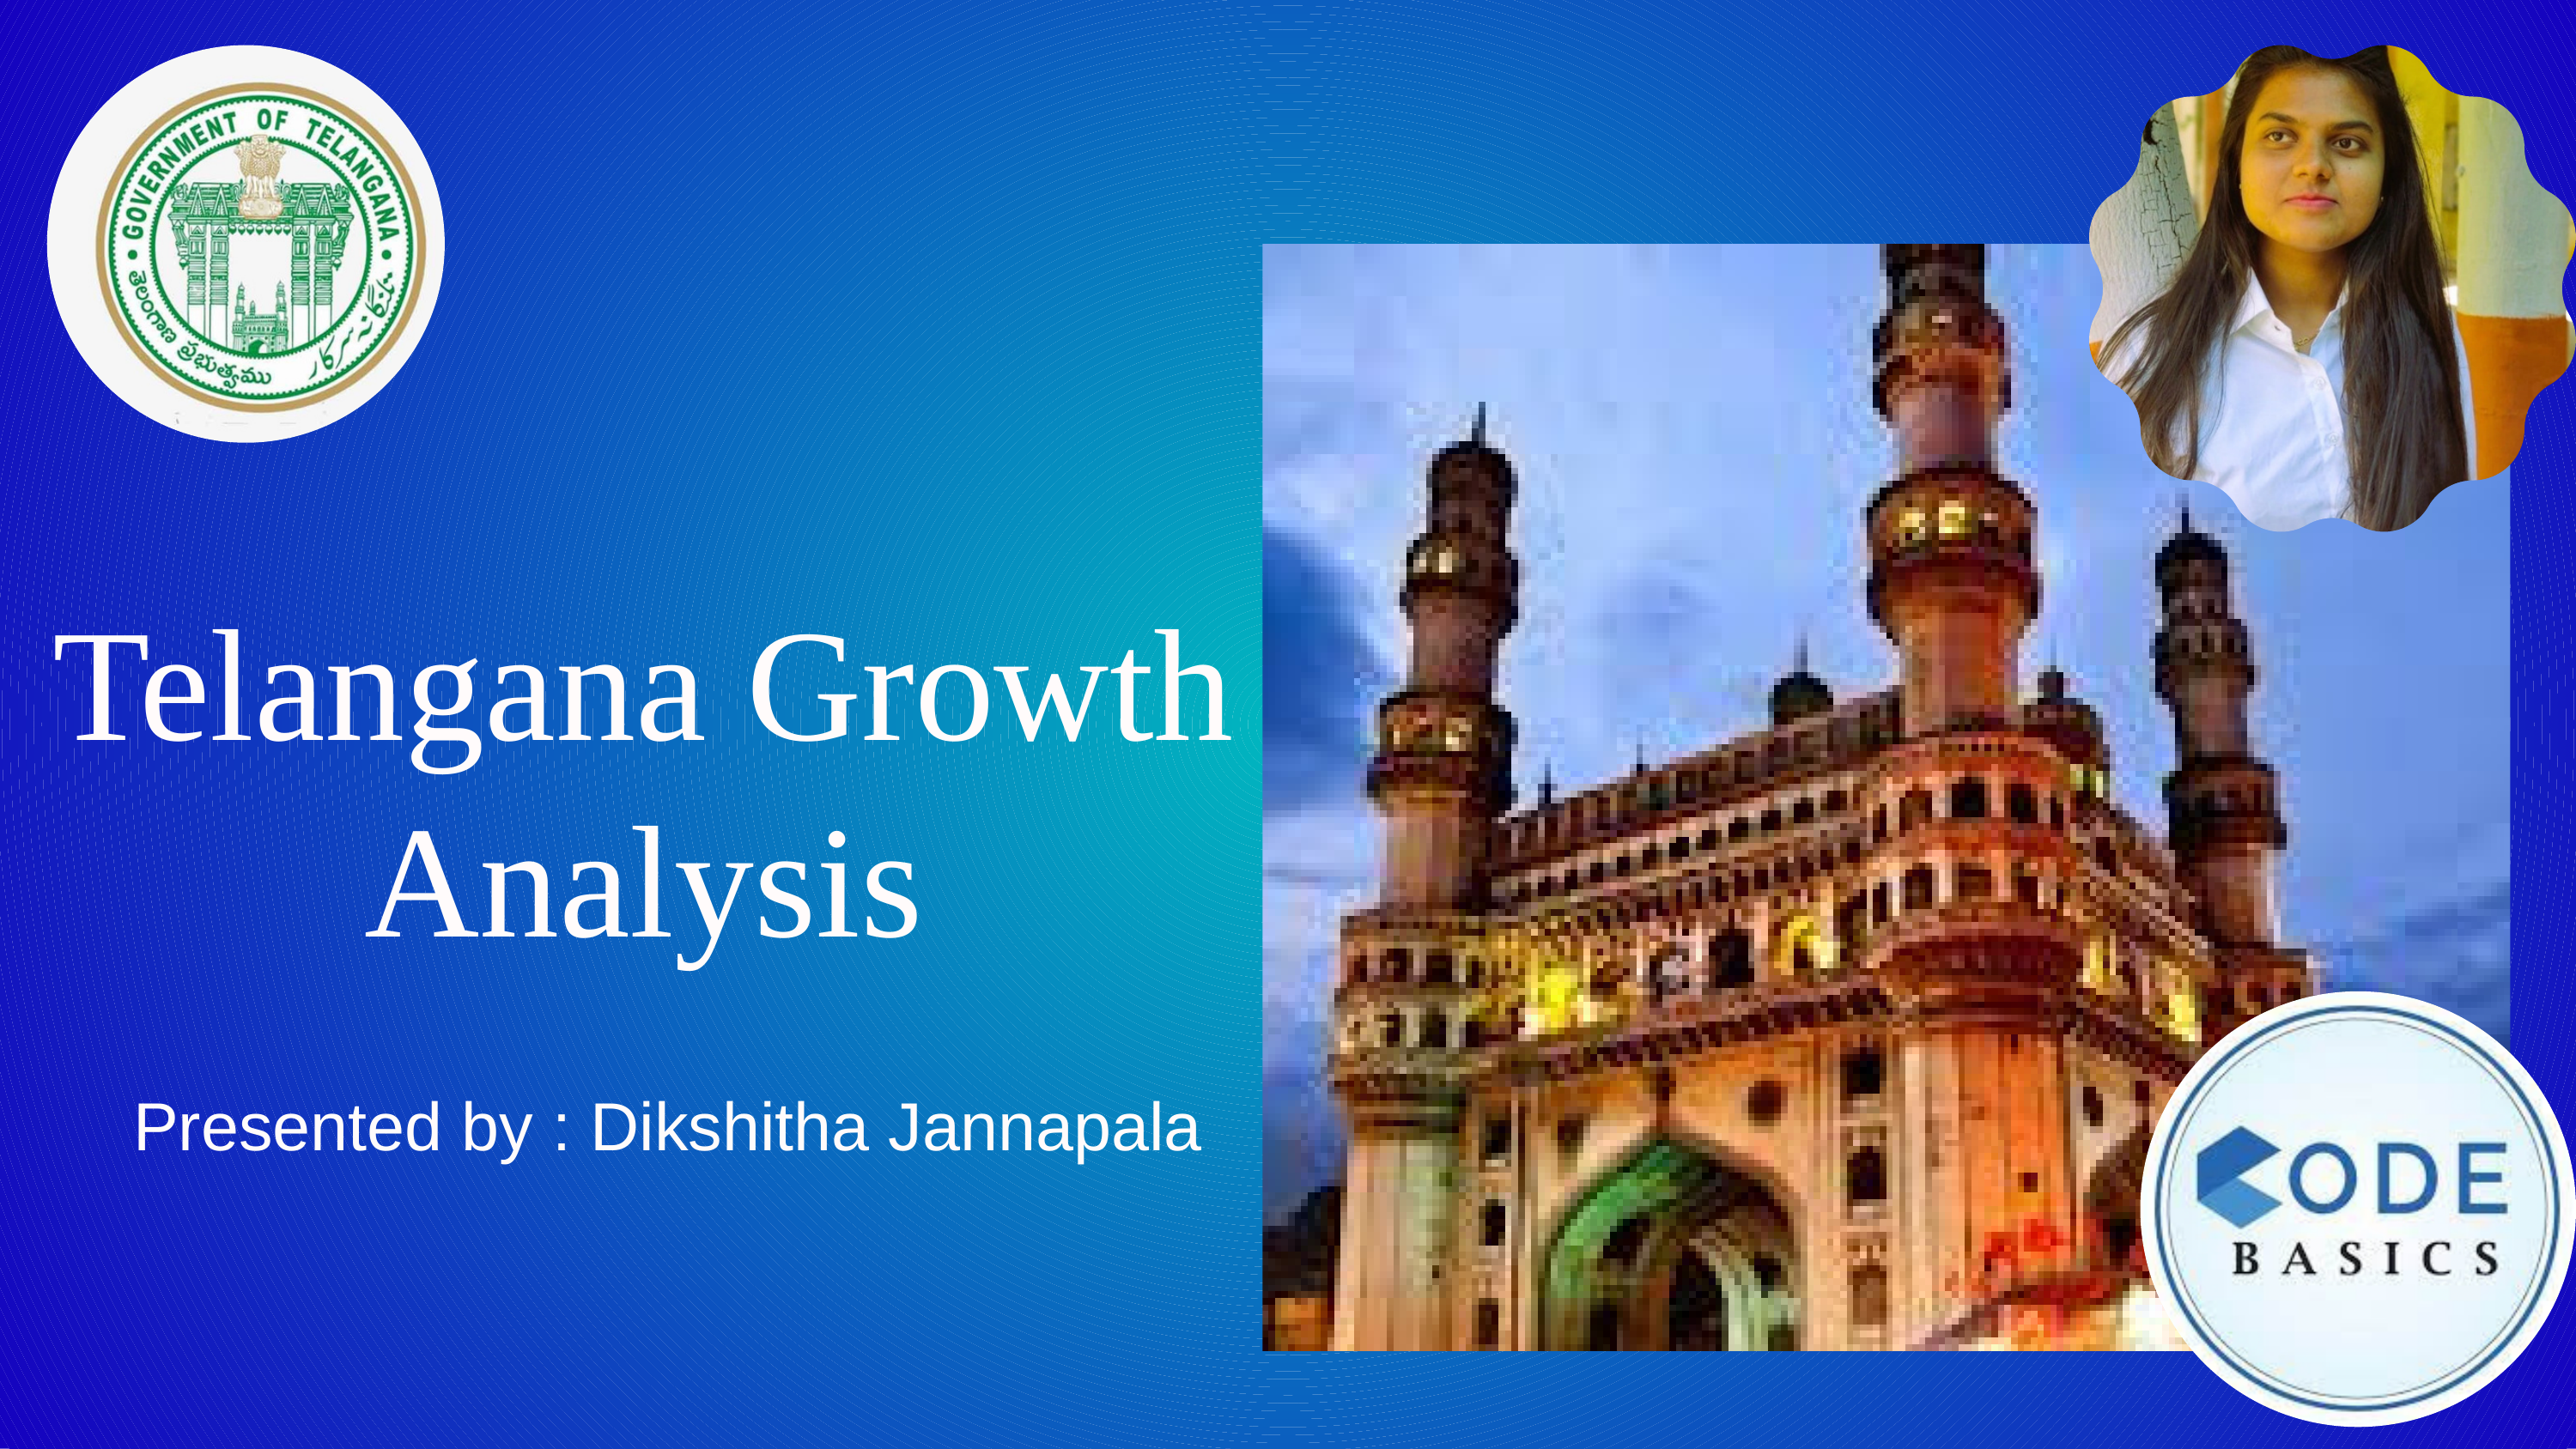

Telangana Growth Analysis

Presented by : Dikshitha Jannapala